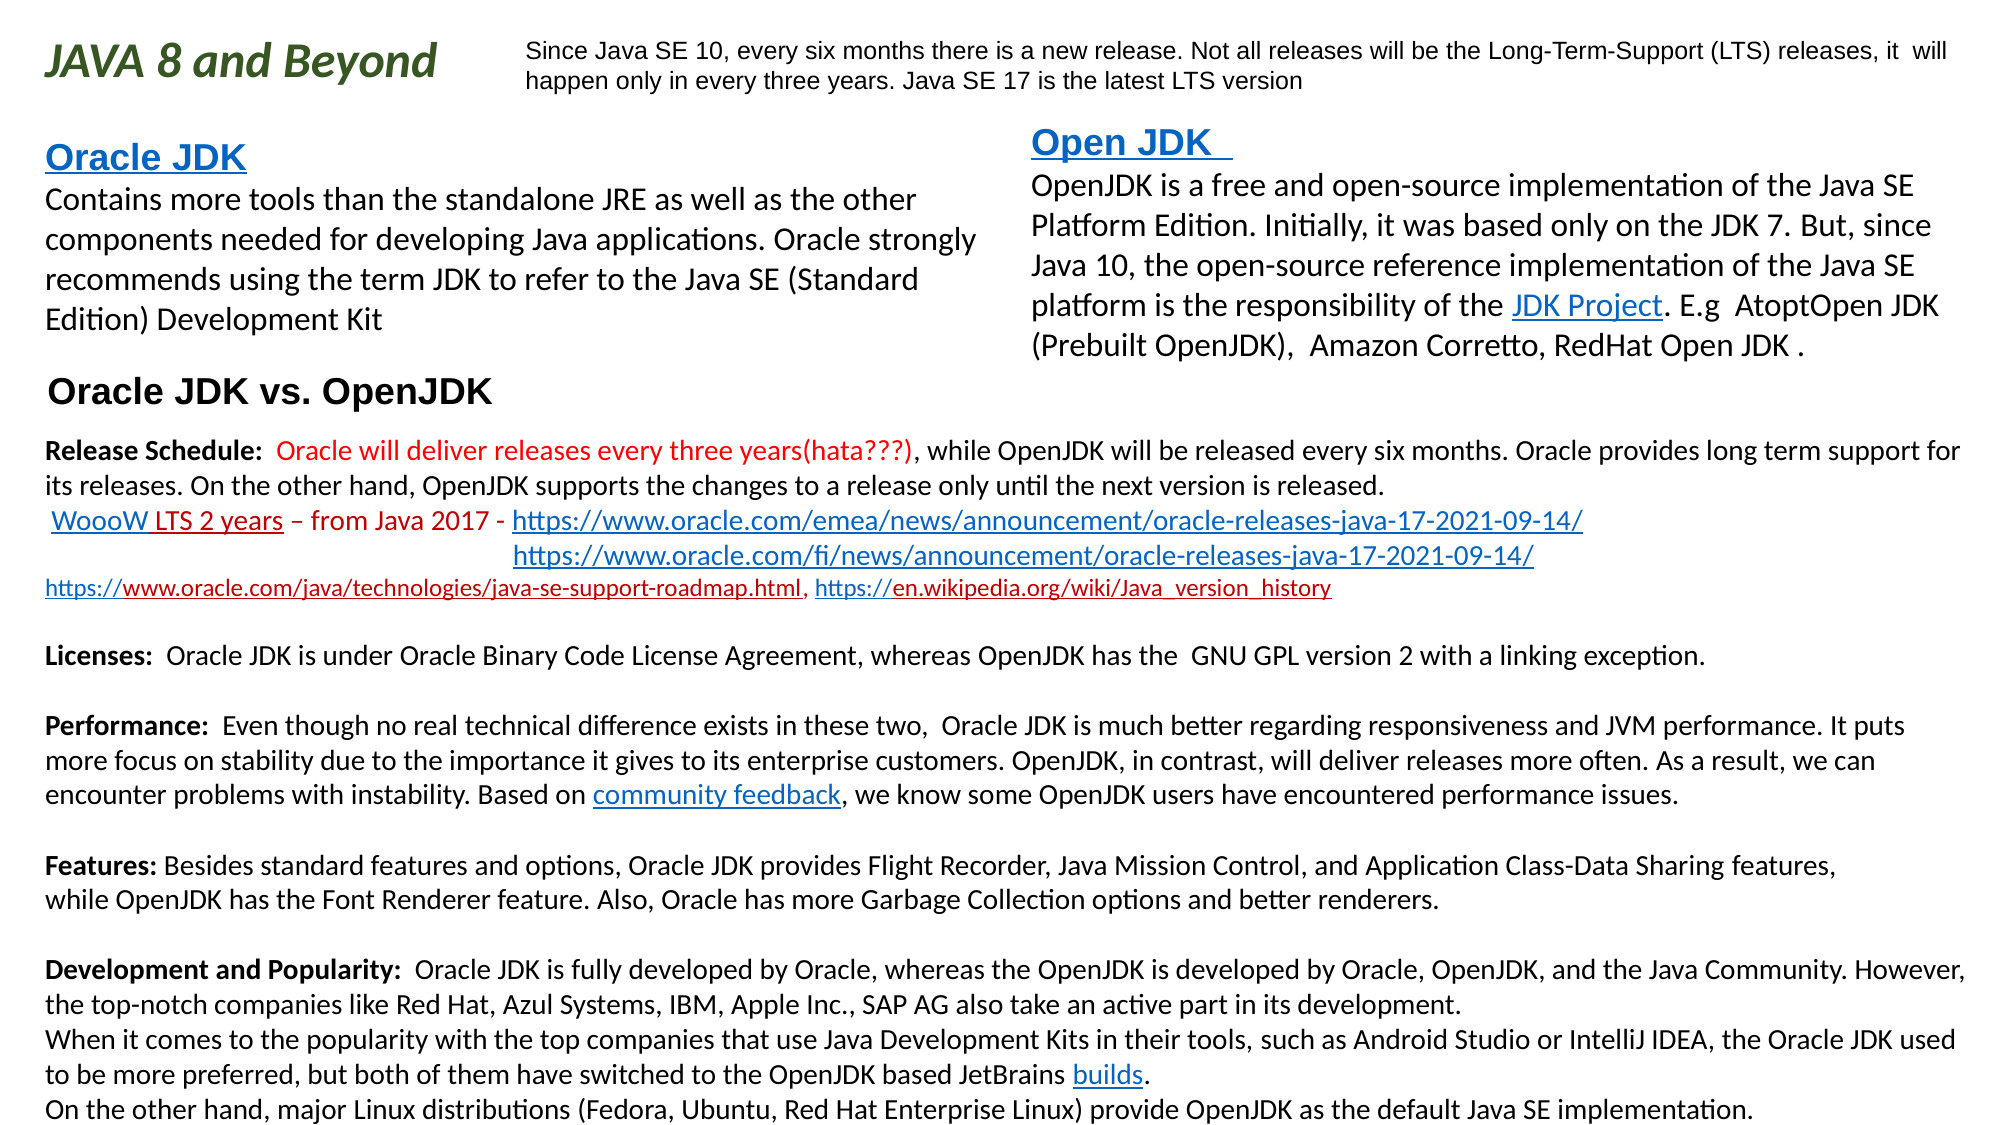

JAVA 8 and Beyond

Since Java SE 10, every six months there is a new release. Not all releases will be the Long-Term-Support (LTS) releases, it  will happen only in every three years. Java SE 17 is the latest LTS version
Open JDK
OpenJDK is a free and open-source implementation of the Java SE Platform Edition. Initially, it was based only on the JDK 7. But, since Java 10, the open-source reference implementation of the Java SE platform is the responsibility of the JDK Project. E.g  AtoptOpen JDK (Prebuilt OpenJDK),  Amazon Corretto, RedHat Open JDK .
Oracle JDK
Contains more tools than the standalone JRE as well as the other components needed for developing Java applications. Oracle strongly recommends using the term JDK to refer to the Java SE (Standard Edition) Development Kit
Oracle JDK vs. OpenJDK
Release Schedule:  Oracle will deliver releases every three years(hata???), while OpenJDK will be released every six months. Oracle provides long term support for its releases. On the other hand, OpenJDK supports the changes to a release only until the next version is released.
 WoooW LTS 2 years – from Java 2017 - https://www.oracle.com/emea/news/announcement/oracle-releases-java-17-2021-09-14/
                                                                        https://www.oracle.com/fi/news/announcement/oracle-releases-java-17-2021-09-14/
https://www.oracle.com/java/technologies/java-se-support-roadmap.html, https://en.wikipedia.org/wiki/Java_version_history

Licenses:  Oracle JDK is under Oracle Binary Code License Agreement, whereas OpenJDK has the  GNU GPL version 2 with a linking exception.

Performance:  Even though no real technical difference exists in these two,  Oracle JDK is much better regarding responsiveness and JVM performance. It puts more focus on stability due to the importance it gives to its enterprise customers. OpenJDK, in contrast, will deliver releases more often. As a result, we can encounter problems with instability. Based on community feedback, we know some OpenJDK users have encountered performance issues.

Features: Besides standard features and options, Oracle JDK provides Flight Recorder, Java Mission Control, and Application Class-Data Sharing features, while OpenJDK has the Font Renderer feature. Also, Oracle has more Garbage Collection options and better renderers.

Development and Popularity:  Oracle JDK is fully developed by Oracle, whereas the OpenJDK is developed by Oracle, OpenJDK, and the Java Community. However, the top-notch companies like Red Hat, Azul Systems, IBM, Apple Inc., SAP AG also take an active part in its development.
When it comes to the popularity with the top companies that use Java Development Kits in their tools, such as Android Studio or IntelliJ IDEA, the Oracle JDK used to be more preferred, but both of them have switched to the OpenJDK based JetBrains builds.
On the other hand, major Linux distributions (Fedora, Ubuntu, Red Hat Enterprise Linux) provide OpenJDK as the default Java SE implementation.